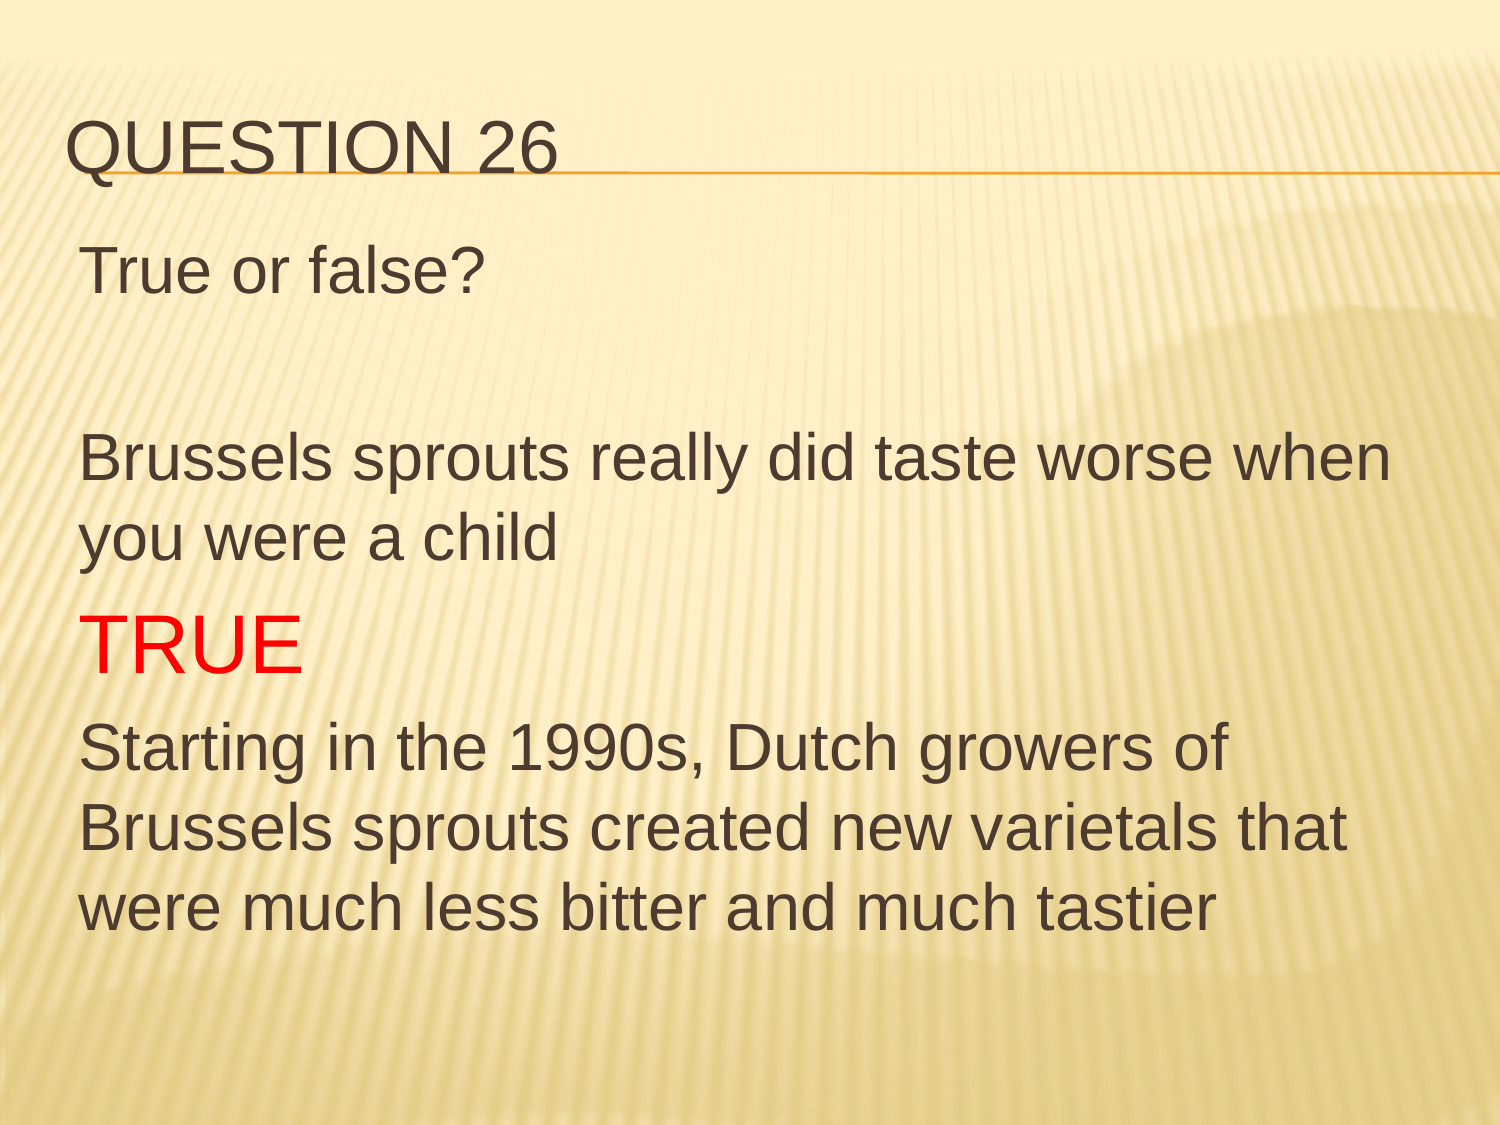

# Question 26
True or false?

Brussels sprouts really did taste worse when you were a child
TRUE
Starting in the 1990s, Dutch growers of Brussels sprouts created new varietals that were much less bitter and much tastier